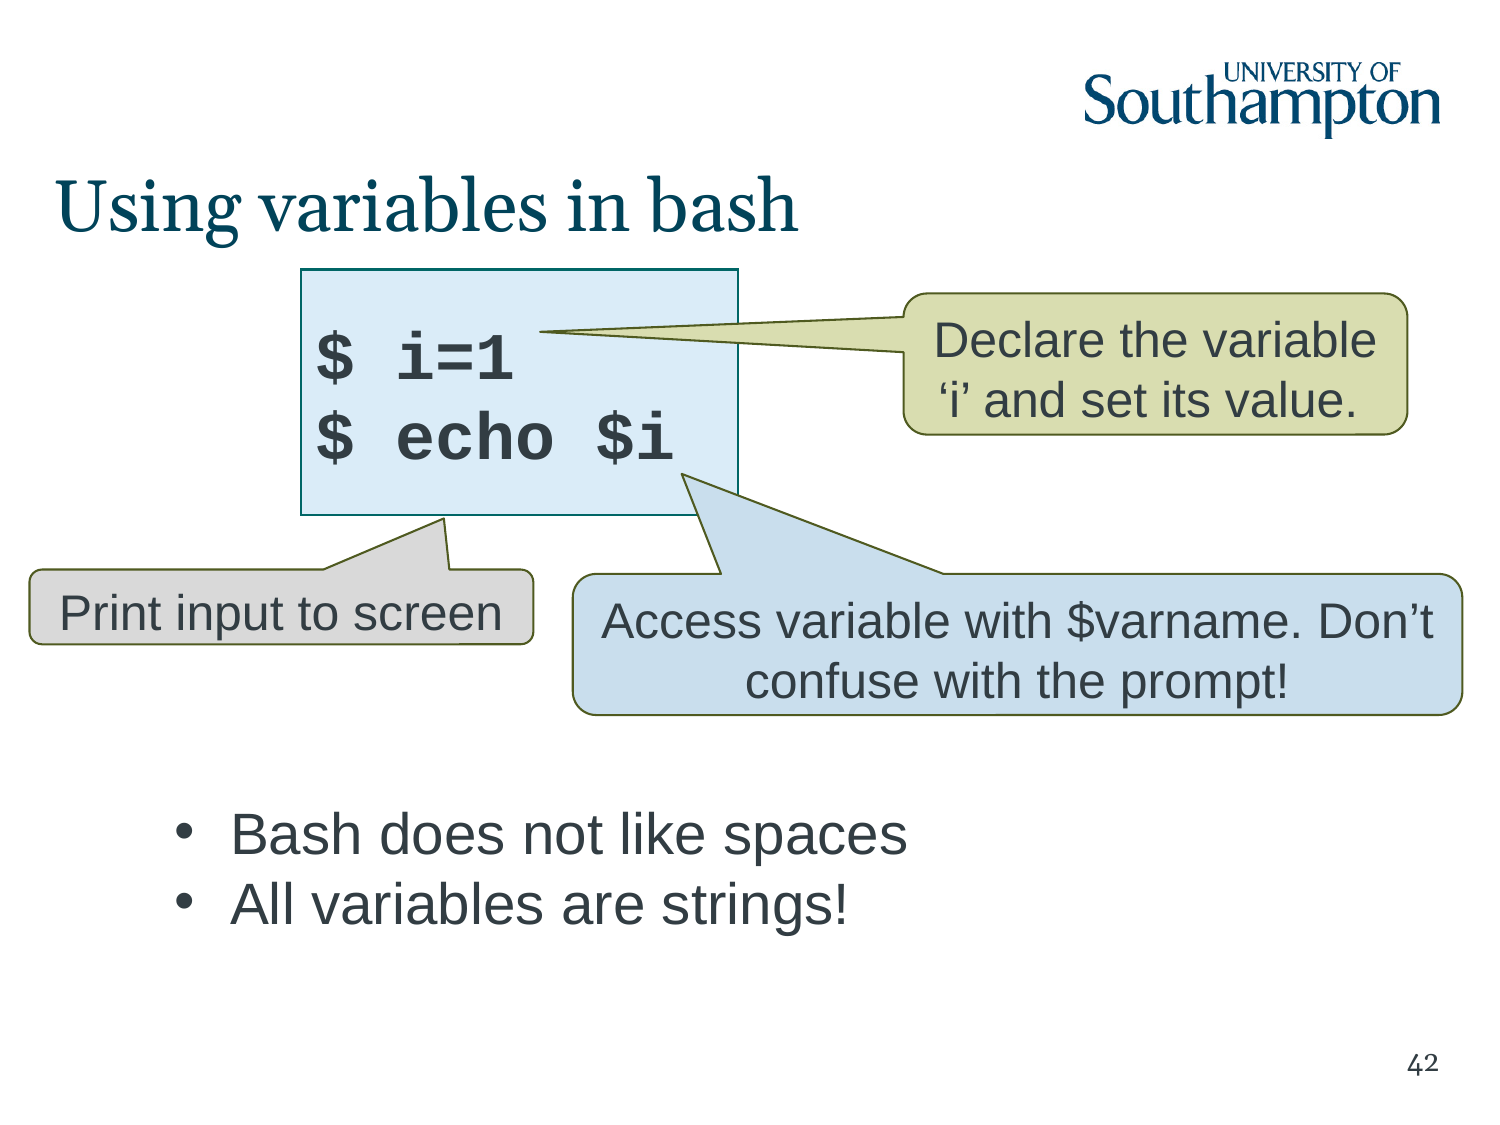

# Using variables in bash
$ i=1
$ echo $i
Declare the variable ‘i’ and set its value.
Print input to screen
Access variable with $varname. Don’t confuse with the prompt!
Bash does not like spaces
All variables are strings!
42